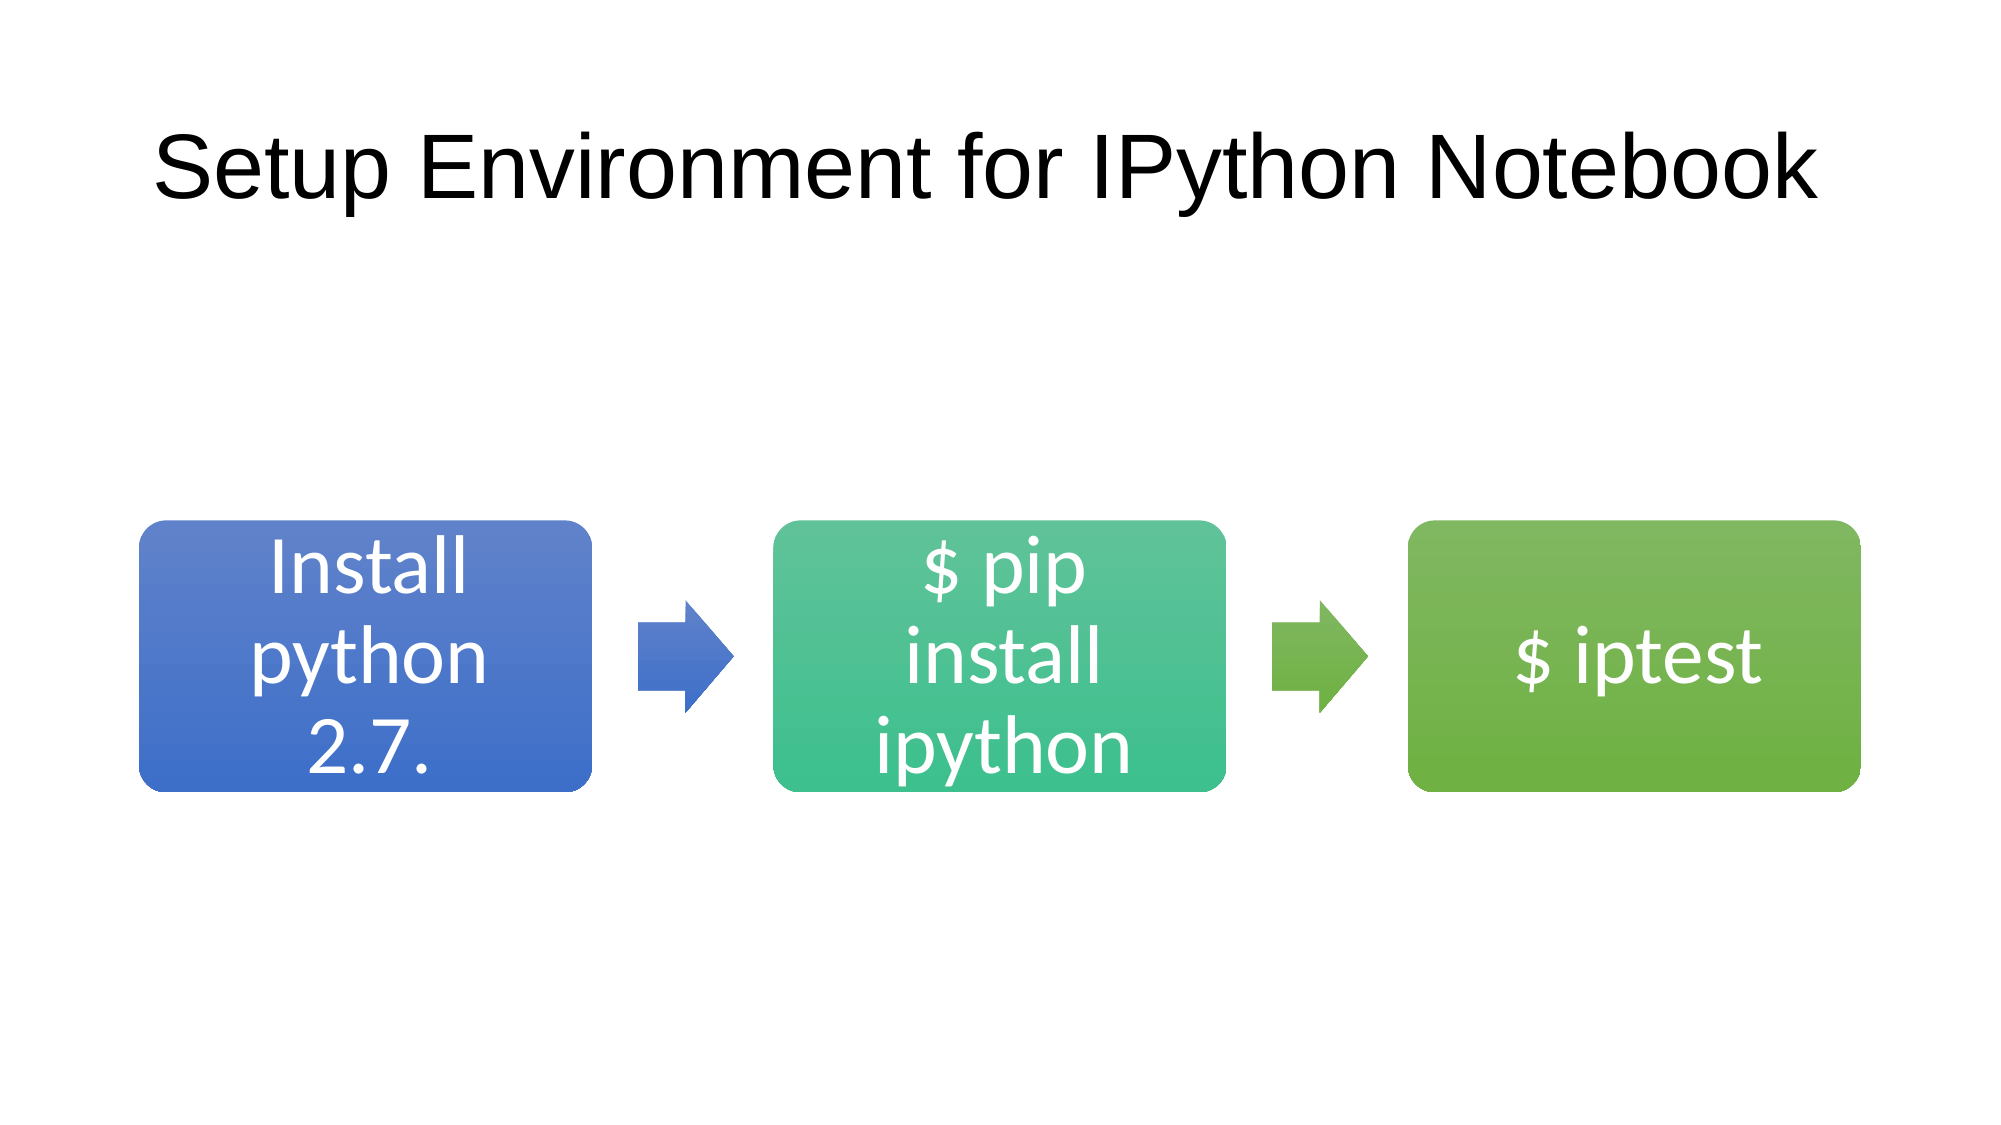

# Setup Environment for IPython Notebook
Install python 2.7.

$ pip install ipython

$ iptest